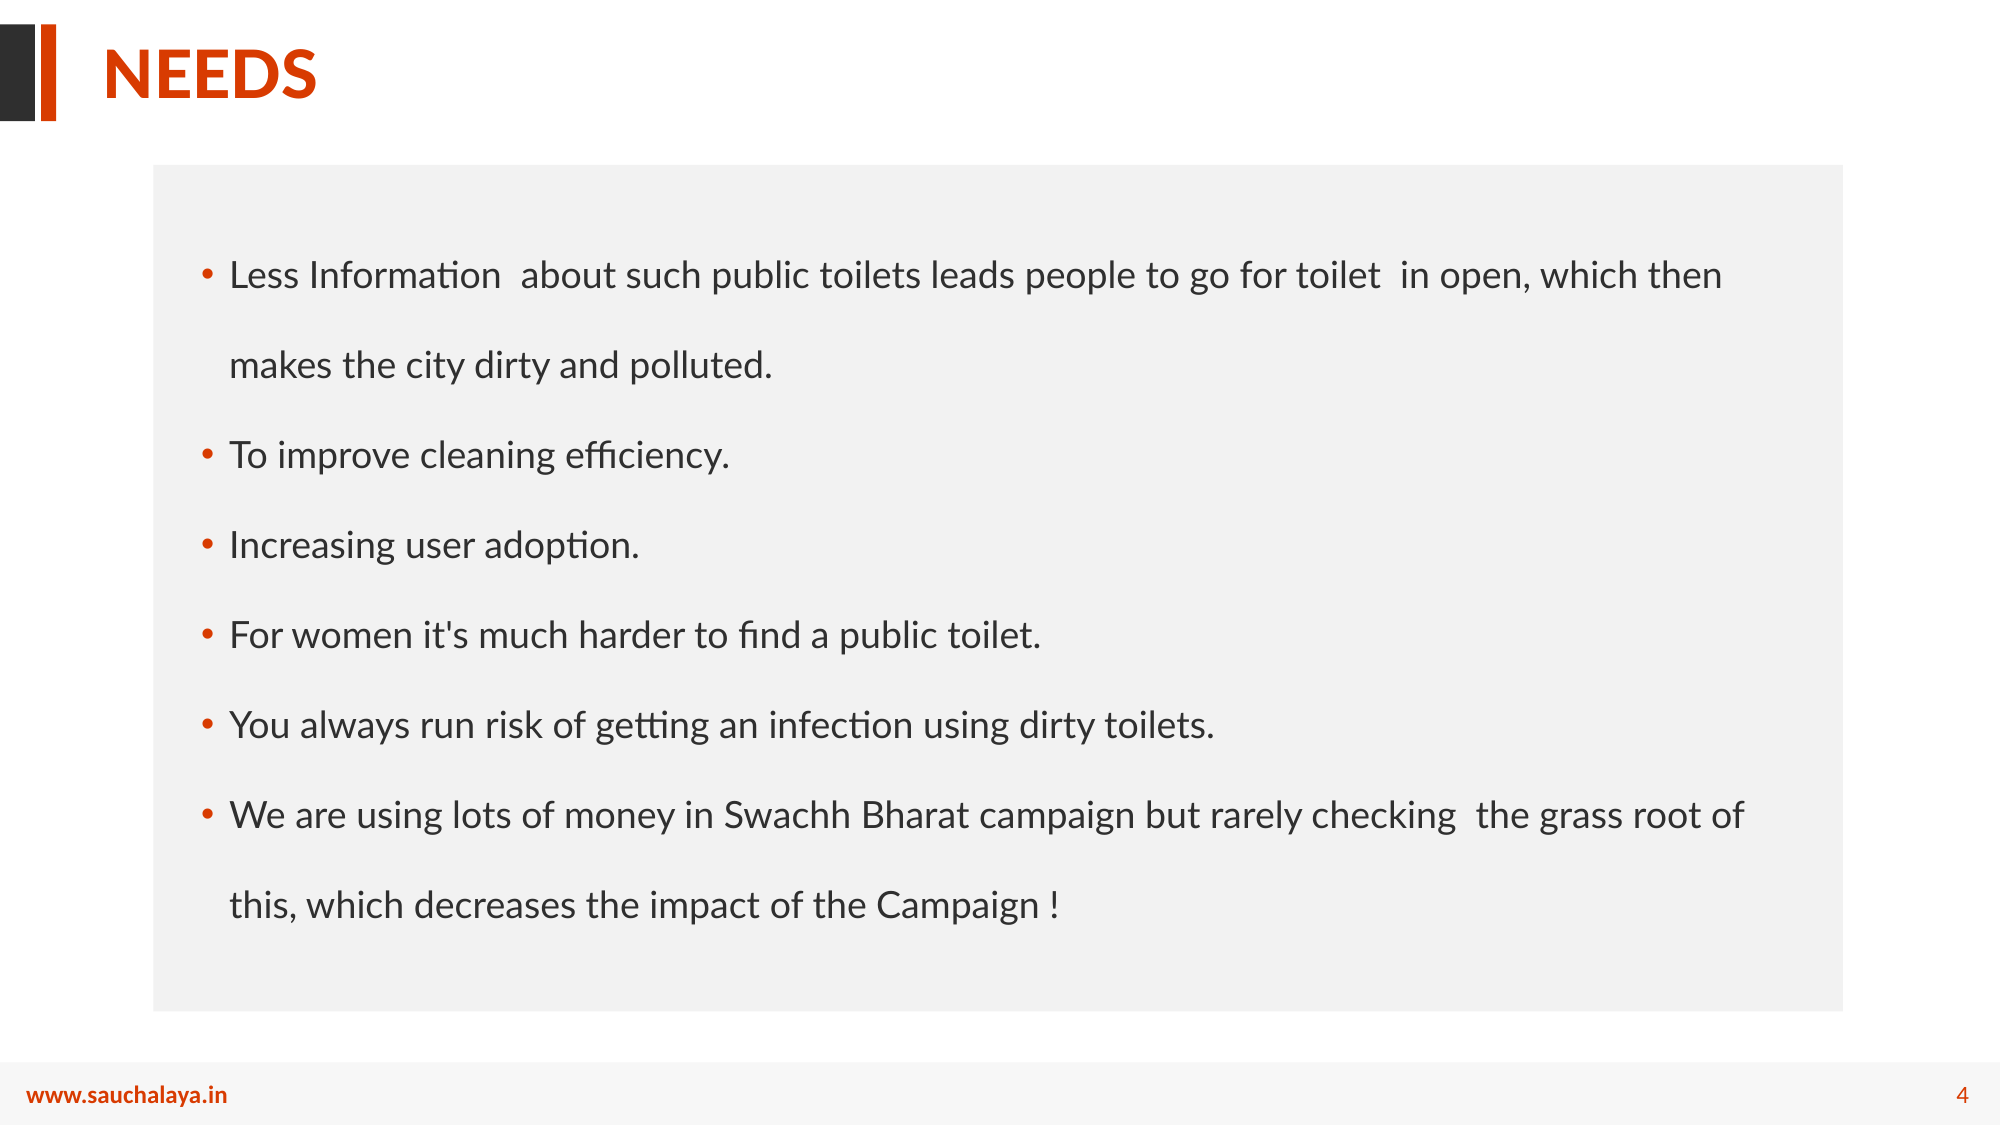

NEEDS

Less Information  about such public toilets leads people to go for toilet  in open, which then makes the city dirty and polluted.
To improve cleaning efficiency.
Increasing user adoption.
For women it's much harder to find a public toilet.
You always run risk of getting an infection using dirty toilets.
We are using lots of money in Swachh Bharat campaign but rarely checking  the grass root of this, which decreases the impact of the Campaign !